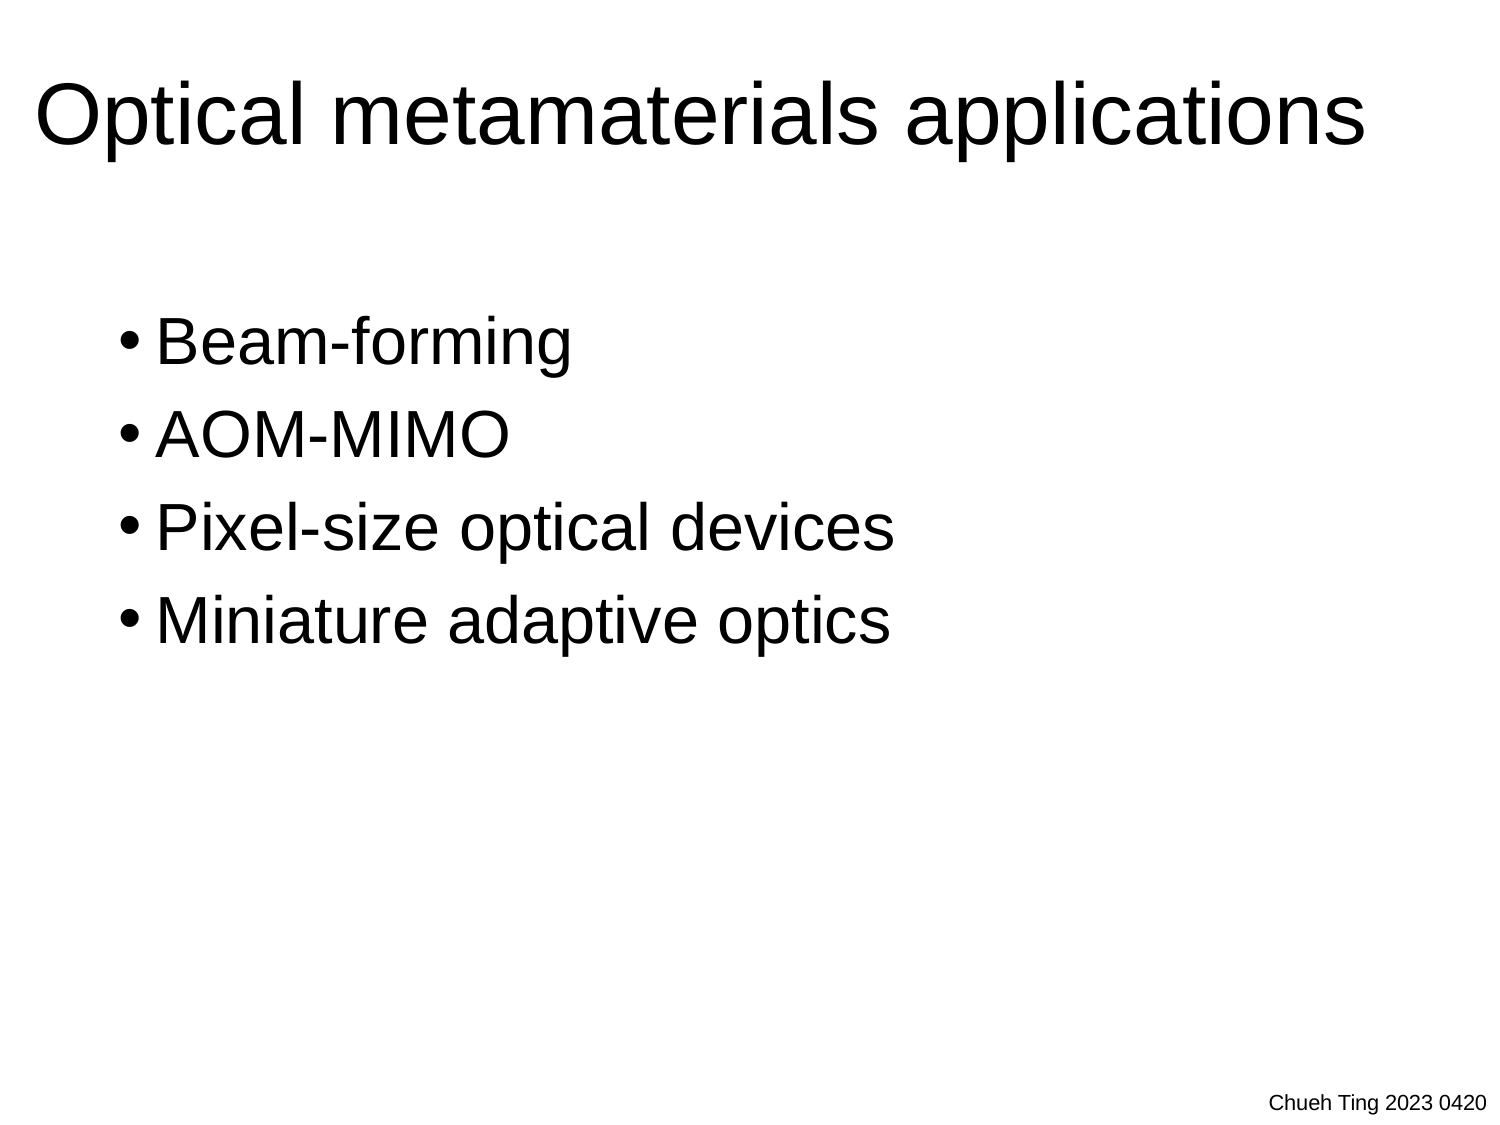

# Optical metamaterials applications
Beam-forming
AOM-MIMO
Pixel-size optical devices
Miniature adaptive optics

Chueh Ting 2023 0420